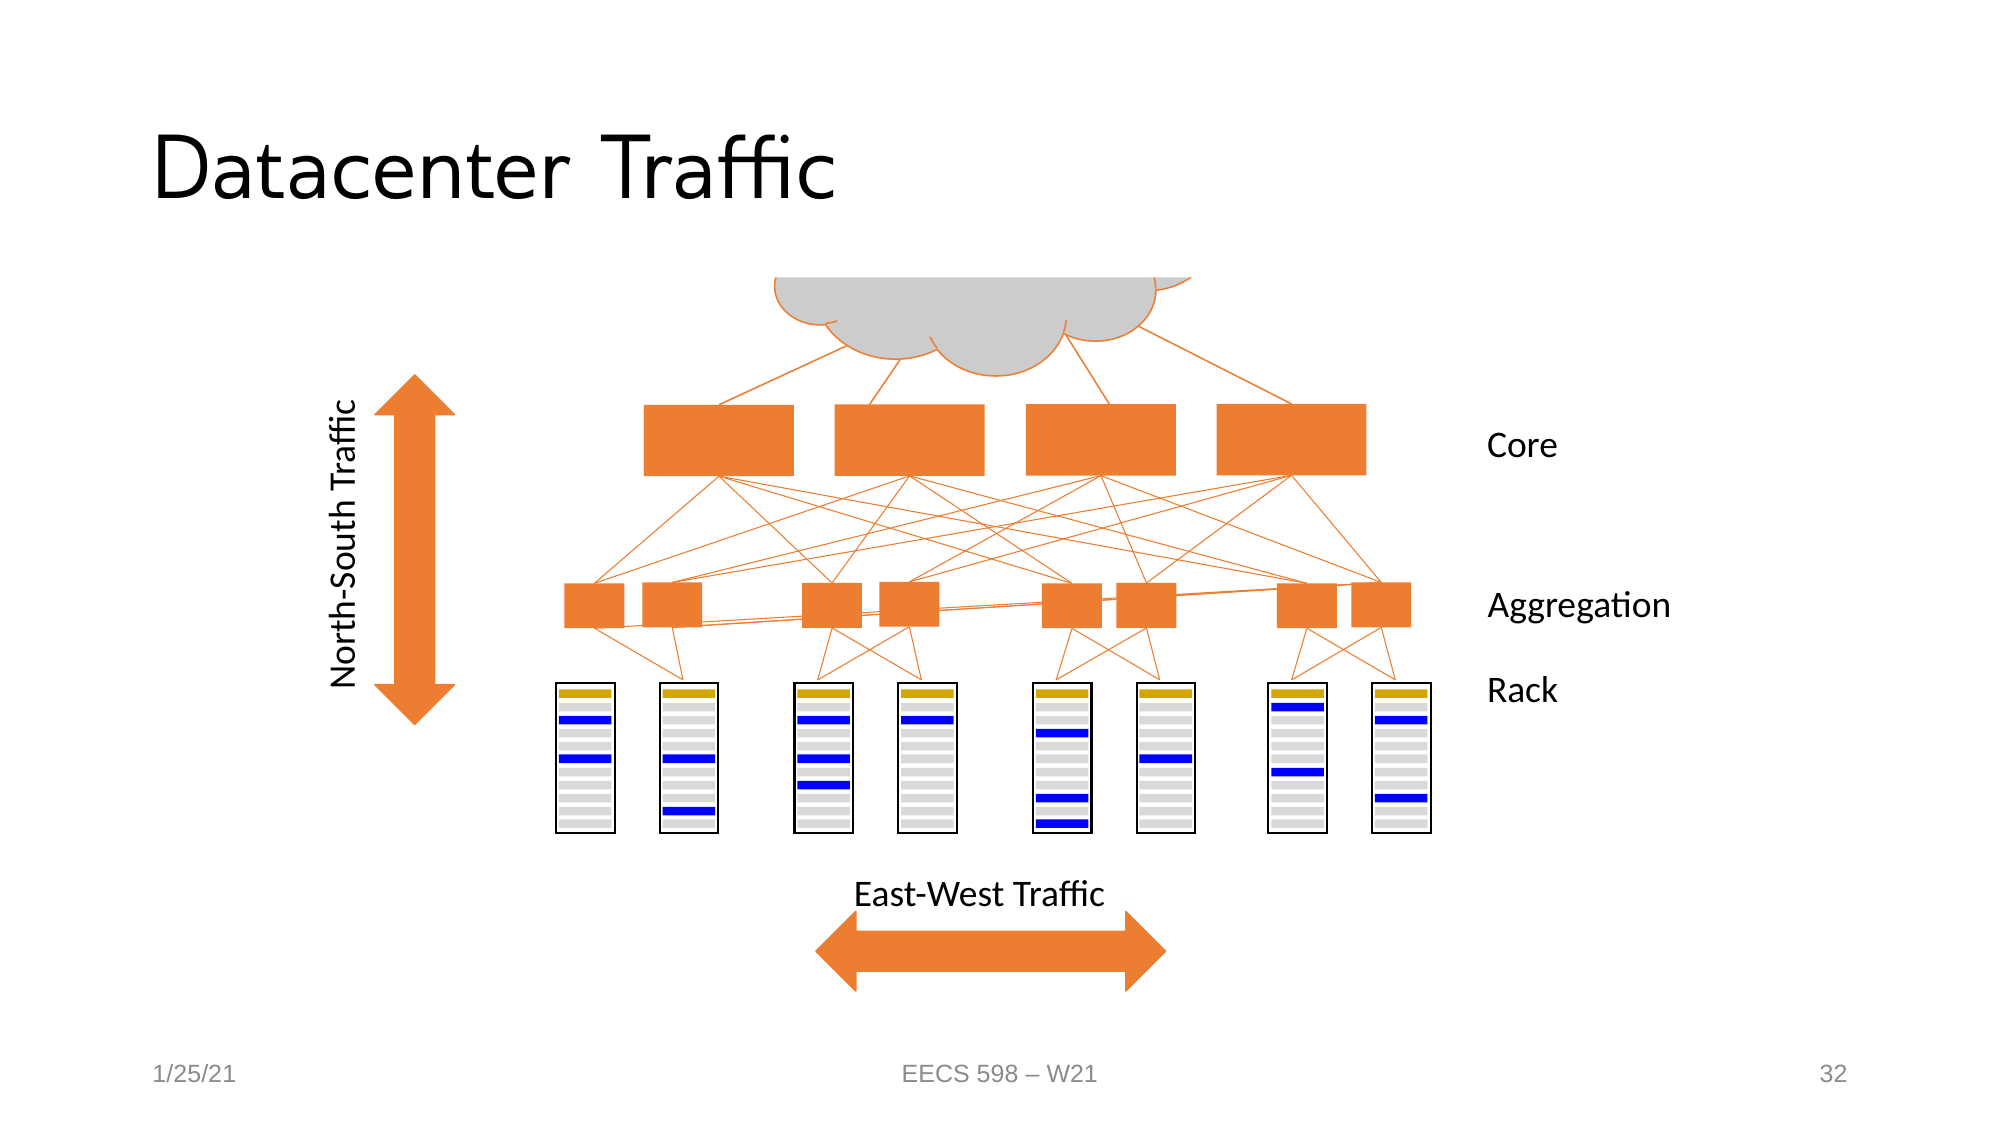

# Datacenter Traffic

Core
North-South Traffic
Aggregation

Rack

East-West Traffic
1/25/21
EECS 598 – W21
32